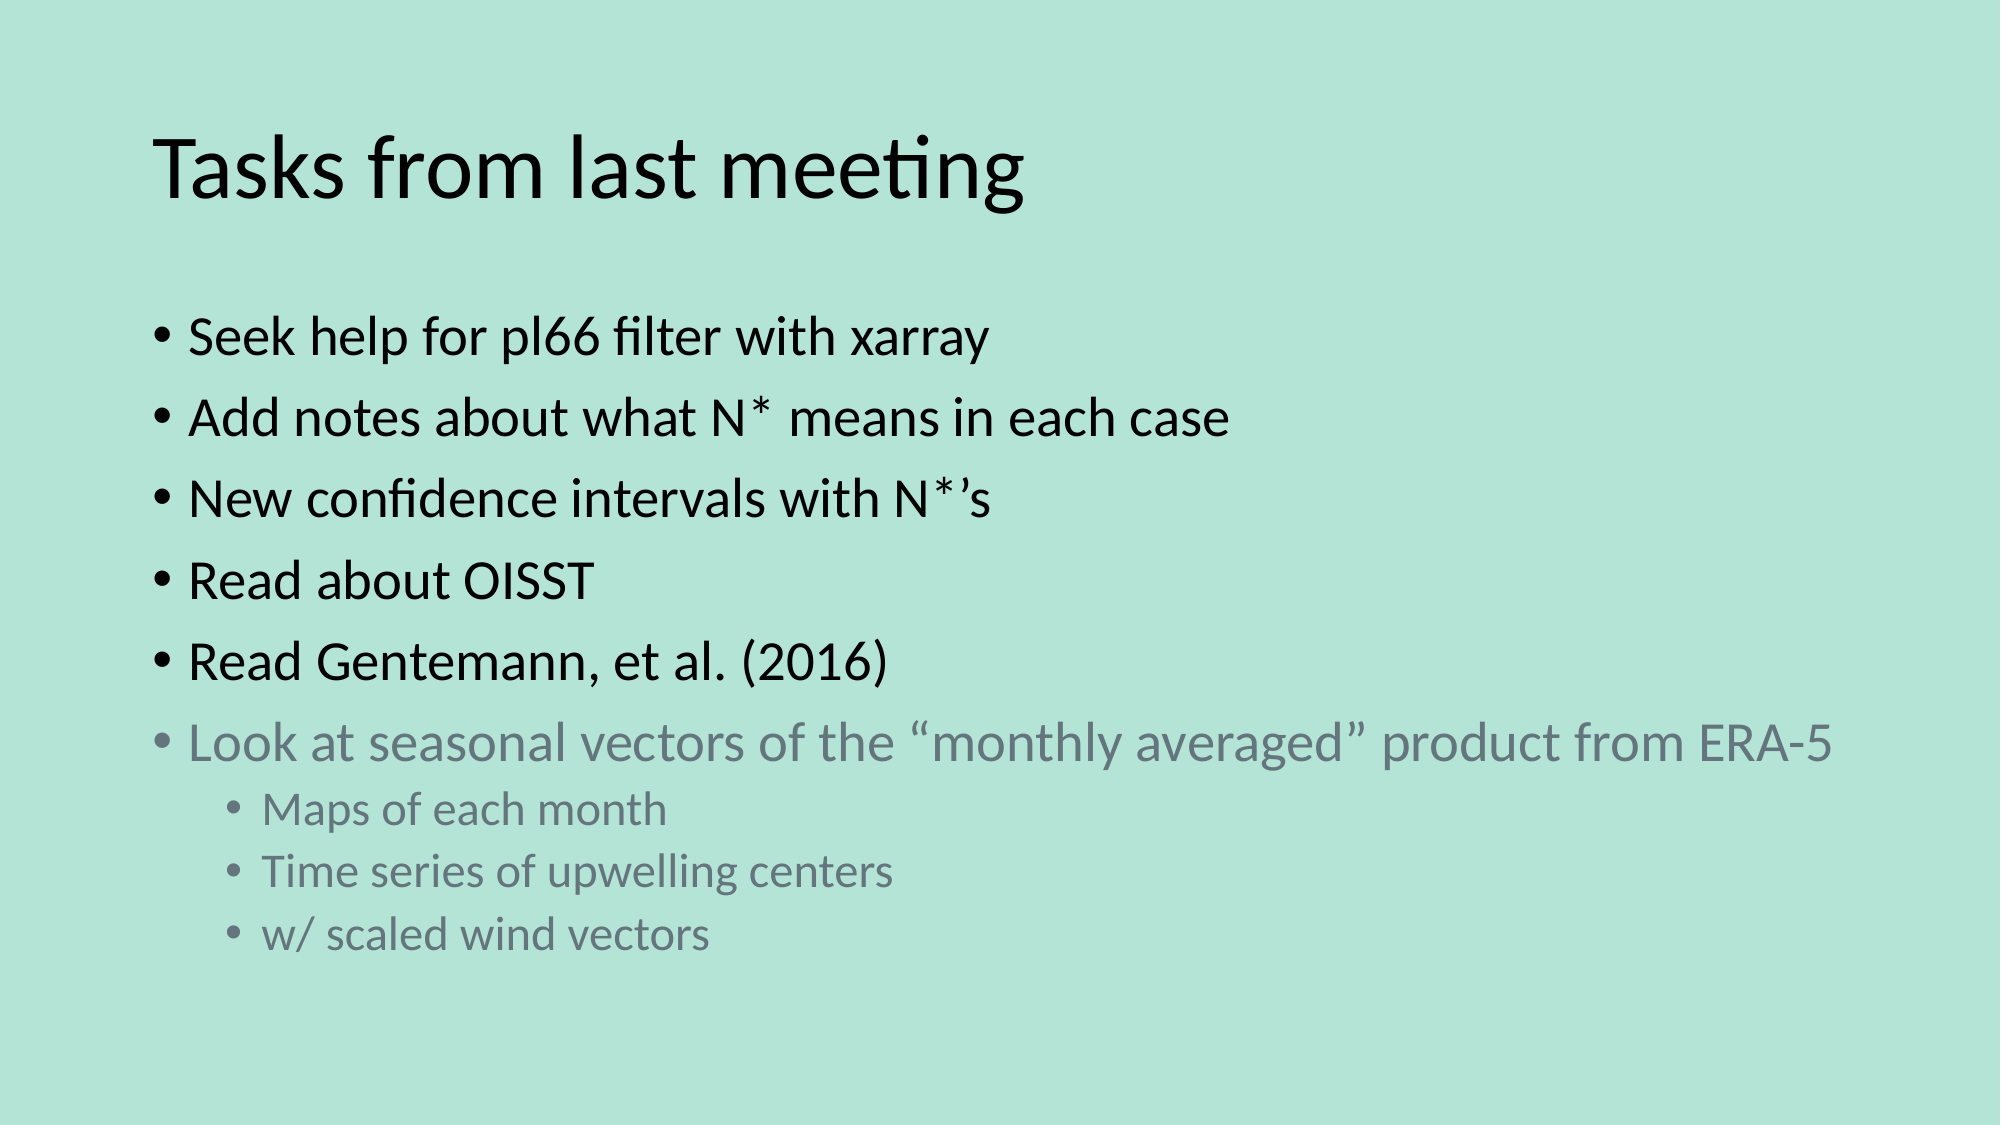

# Tasks from last meeting
Seek help for pl66 filter with xarray
Add notes about what N* means in each case
New confidence intervals with N*’s
Read about OISST
Read Gentemann, et al. (2016)
Look at seasonal vectors of the “monthly averaged” product from ERA-5
Maps of each month
Time series of upwelling centers
w/ scaled wind vectors